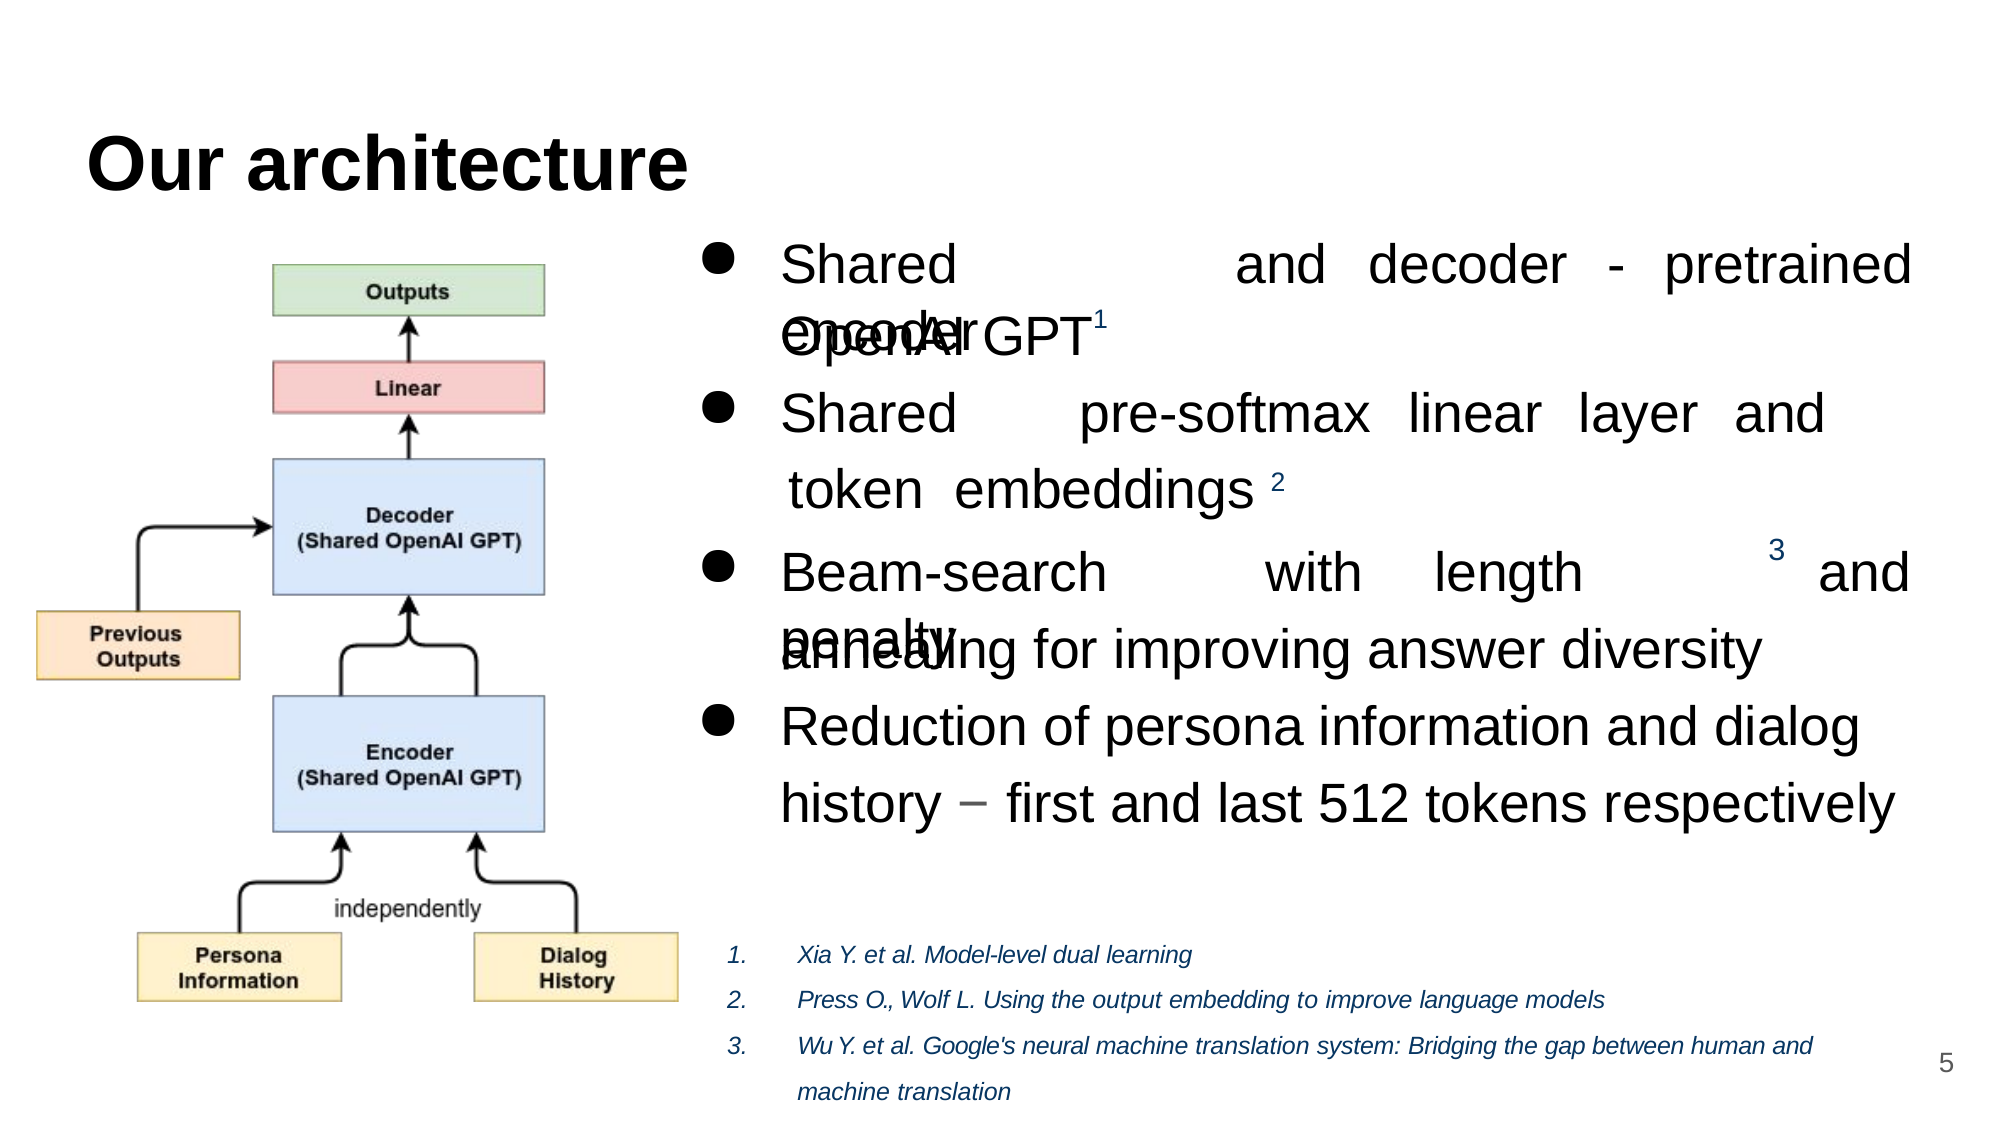

# Our architecture
Shared	encoder
and	decoder	-	pretrained

OpenAI GPT1
Shared	pre-softmax	linear	layer	and
      token  embeddings 2
3
Beam-search	with	length	penalty
and
annealing for improving answer diversity
Reduction of persona information and dialog  history − first and last 512 tokens respectively
Xia Y. et al. Model-level dual learning
Press O., Wolf L. Using the output embedding to improve language models
Wu Y. et al. Google's neural machine translation system: Bridging the gap between human and  machine translation
5